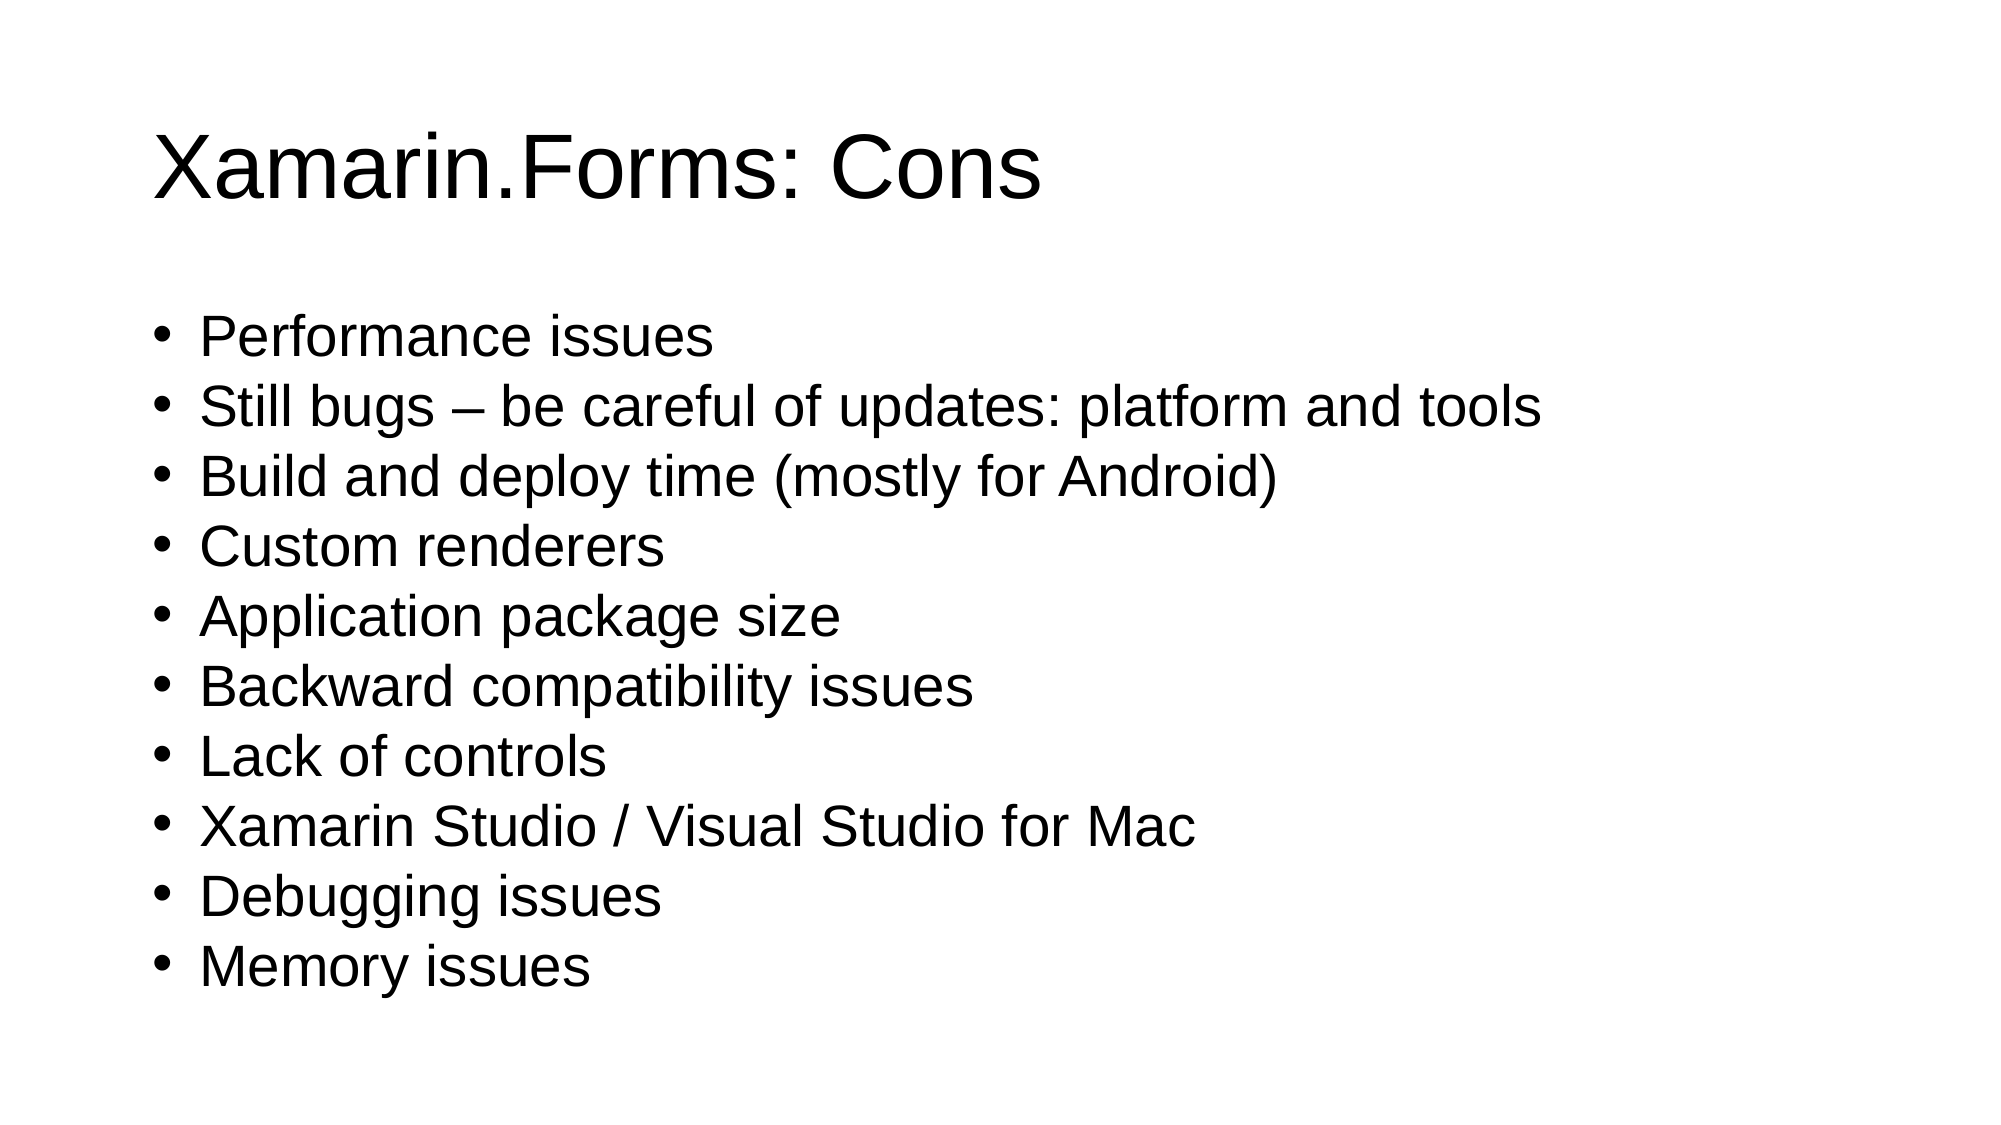

# Xamarin.Forms: Cons
Performance issues
Still bugs – be careful of updates: platform and tools
Build and deploy time (mostly for Android)
Custom renderers
Application package size
Backward compatibility issues
Lack of controls
Xamarin Studio / Visual Studio for Mac
Debugging issues
Memory issues